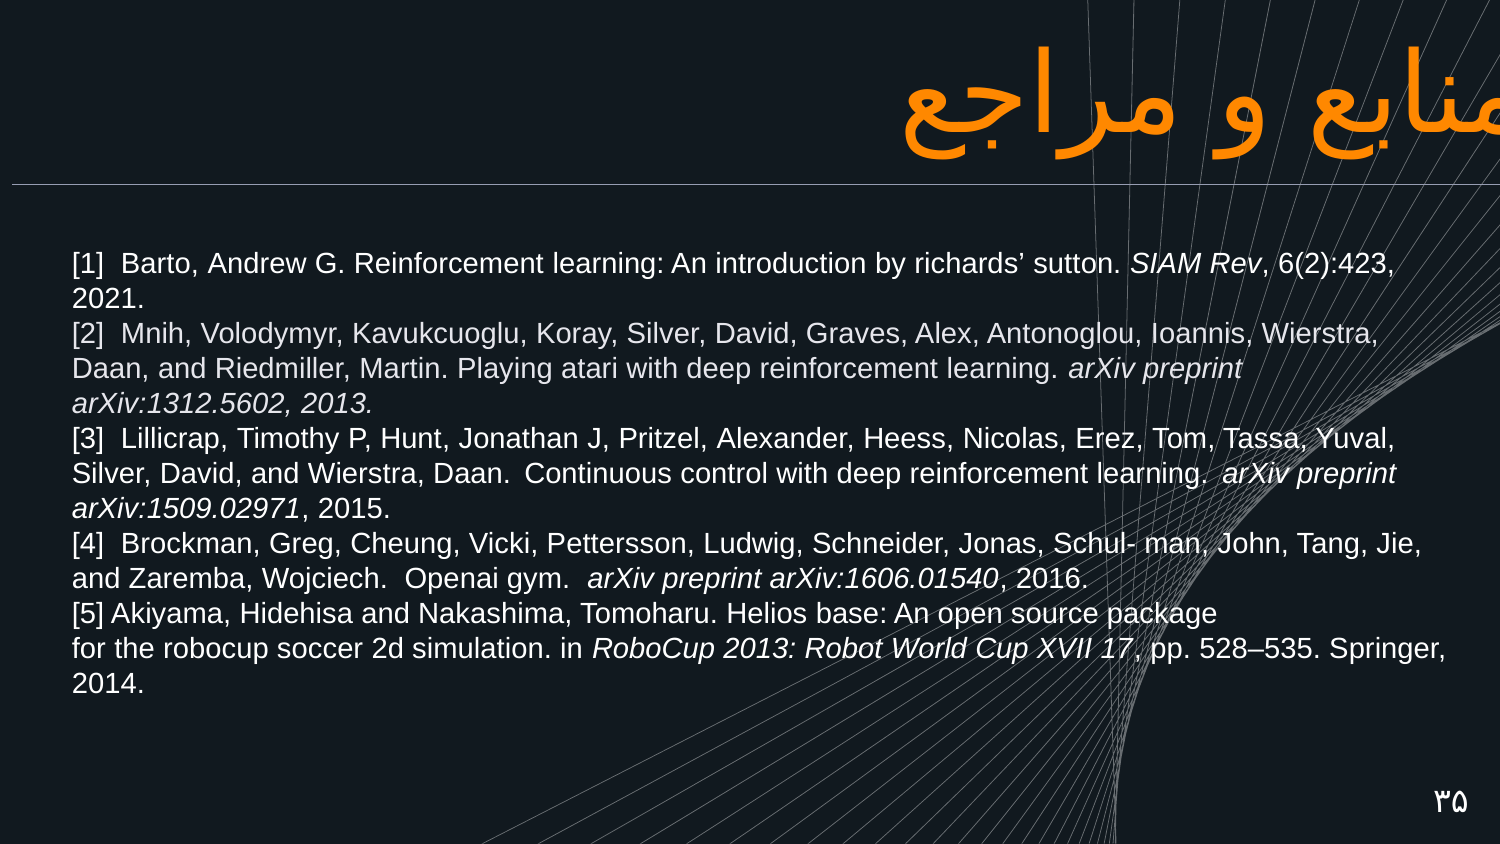

منابع و مراجع
[1]  Barto, Andrew G. Reinforcement learning: An introduction by richards’ sutton. SIAM Rev, 6(2):423, 2021.
[2]  Mnih, Volodymyr, Kavukcuoglu, Koray, Silver, David, Graves, Alex, Antonoglou, Ioannis, Wierstra,
Daan, and Riedmiller, Martin. Playing atari with deep reinforcement learning. arXiv preprint
arXiv:1312.5602, 2013.
[3]  Lillicrap, Timothy P, Hunt, Jonathan J, Pritzel, Alexander, Heess, Nicolas, Erez, Tom, Tassa, Yuval, Silver, David, and Wierstra, Daan. Continuous control with deep reinforcement learning. arXiv preprint arXiv:1509.02971, 2015.
[4]  Brockman, Greg, Cheung, Vicki, Pettersson, Ludwig, Schneider, Jonas, Schul- man, John, Tang, Jie, and Zaremba, Wojciech.  Openai gym.  arXiv preprint arXiv:1606.01540, 2016.
[5] Akiyama, Hidehisa and Nakashima, Tomoharu. Helios base: An open source package
for the robocup soccer 2d simulation. in RoboCup 2013: Robot World Cup XVII 17, pp. 528–535. Springer, 2014.

۳۵